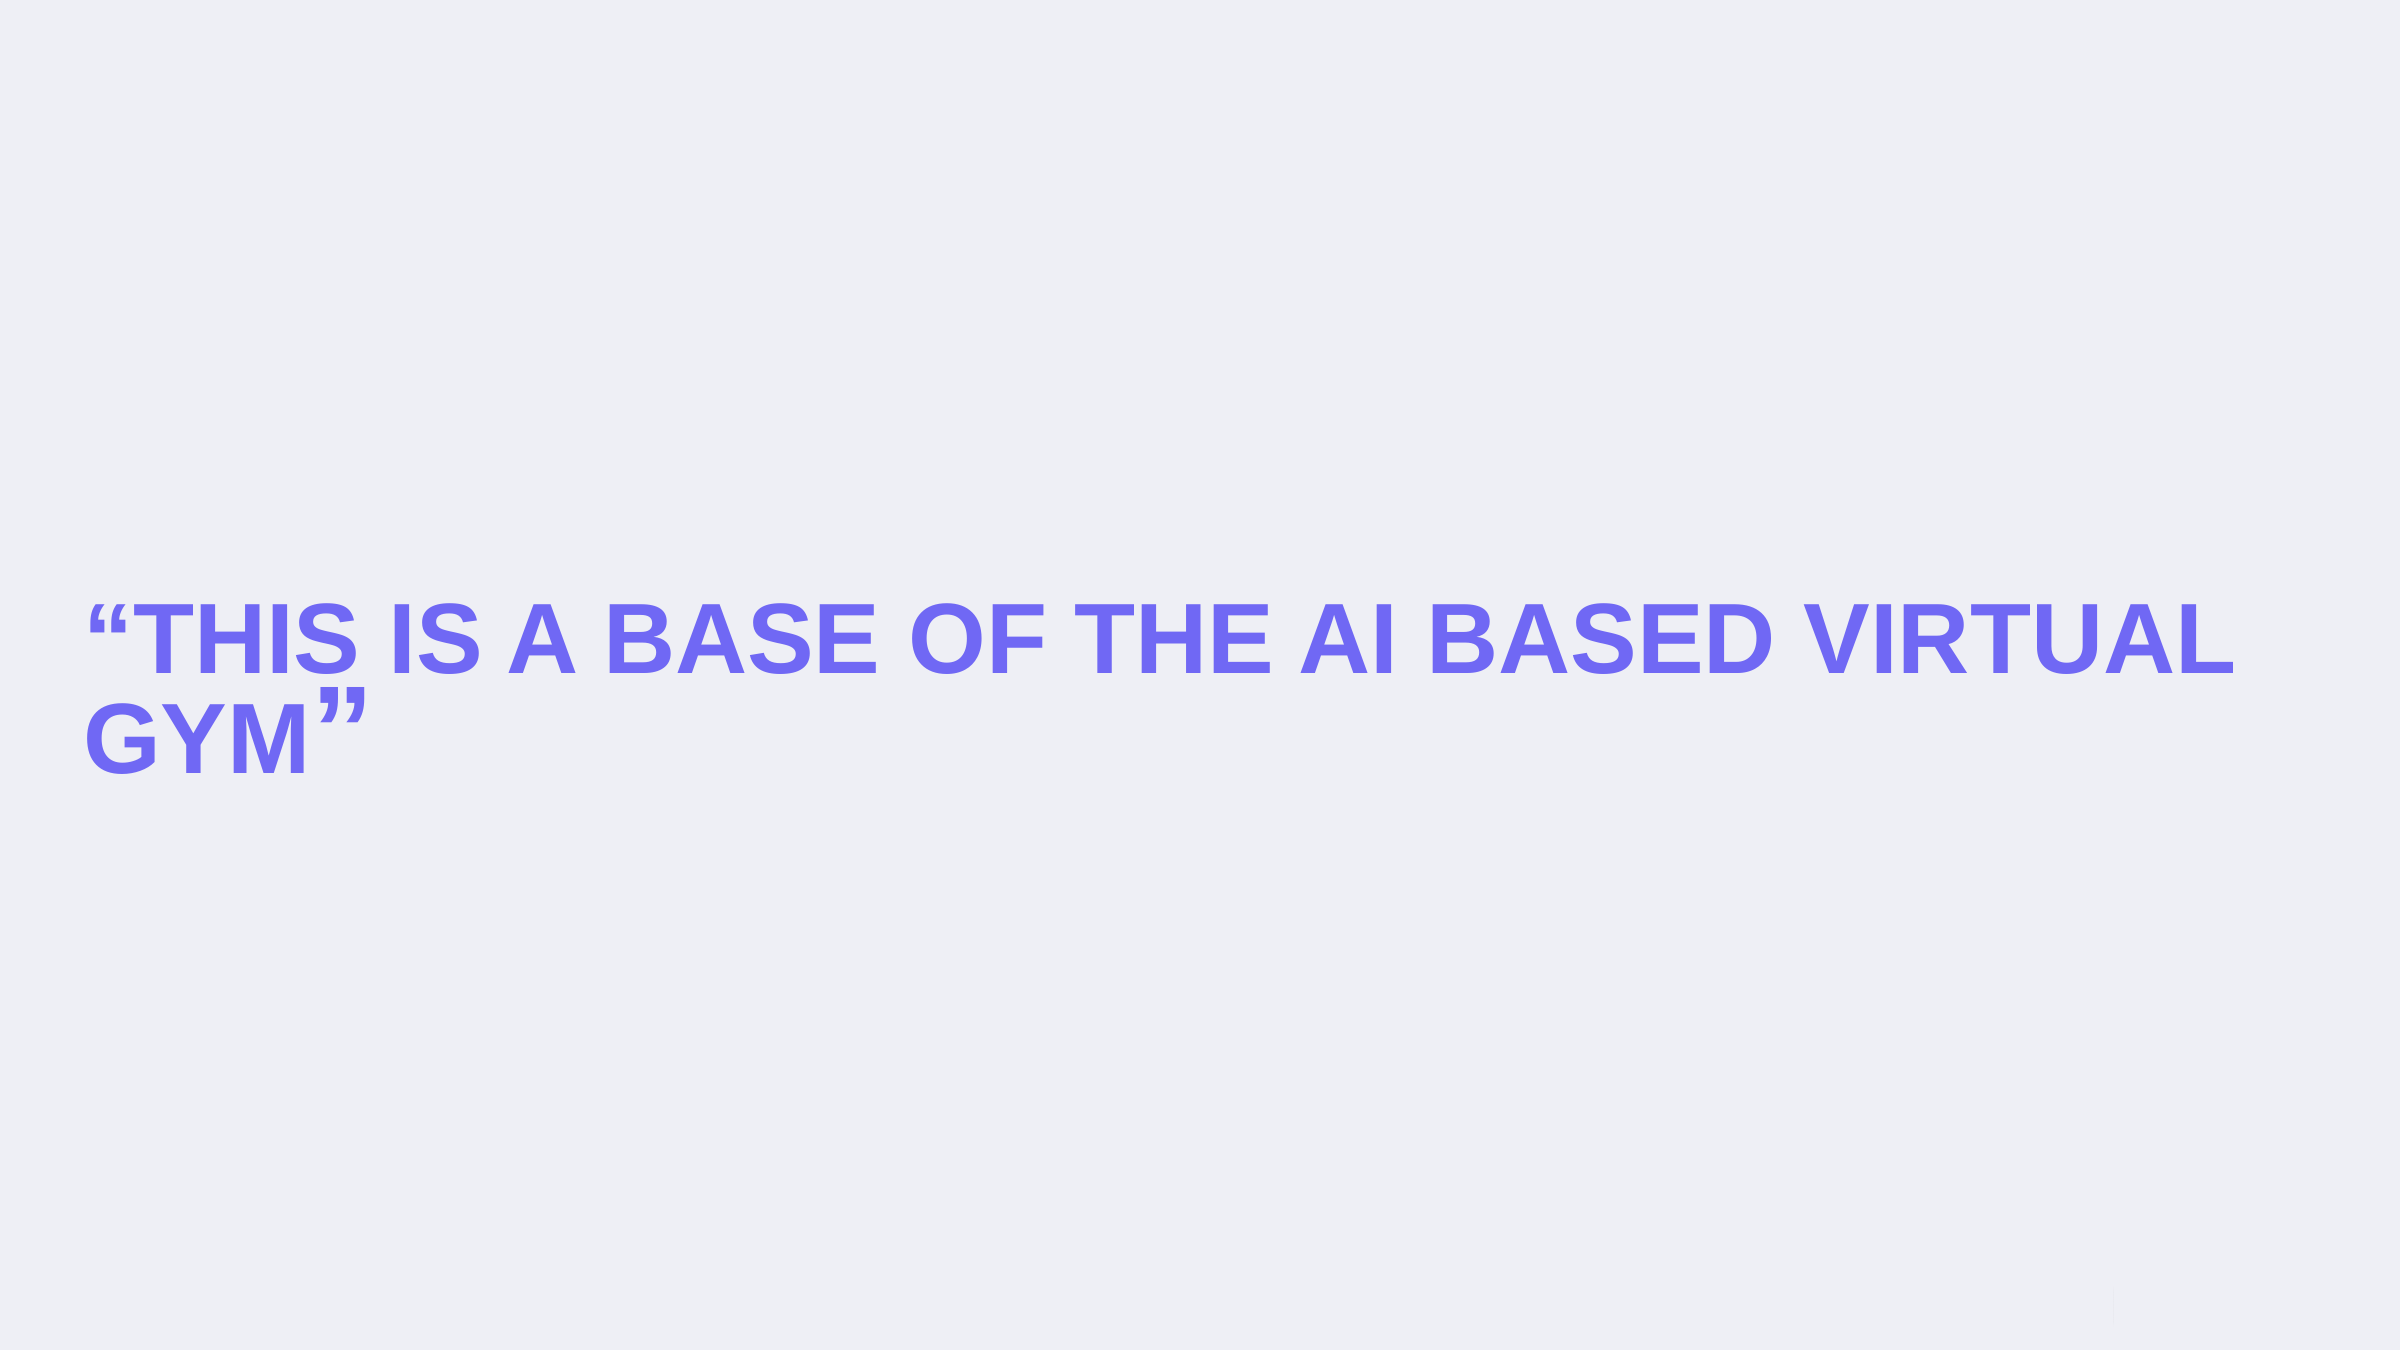

“THIS IS A BASE OF THE AI BASED VIRTUAL GYM”